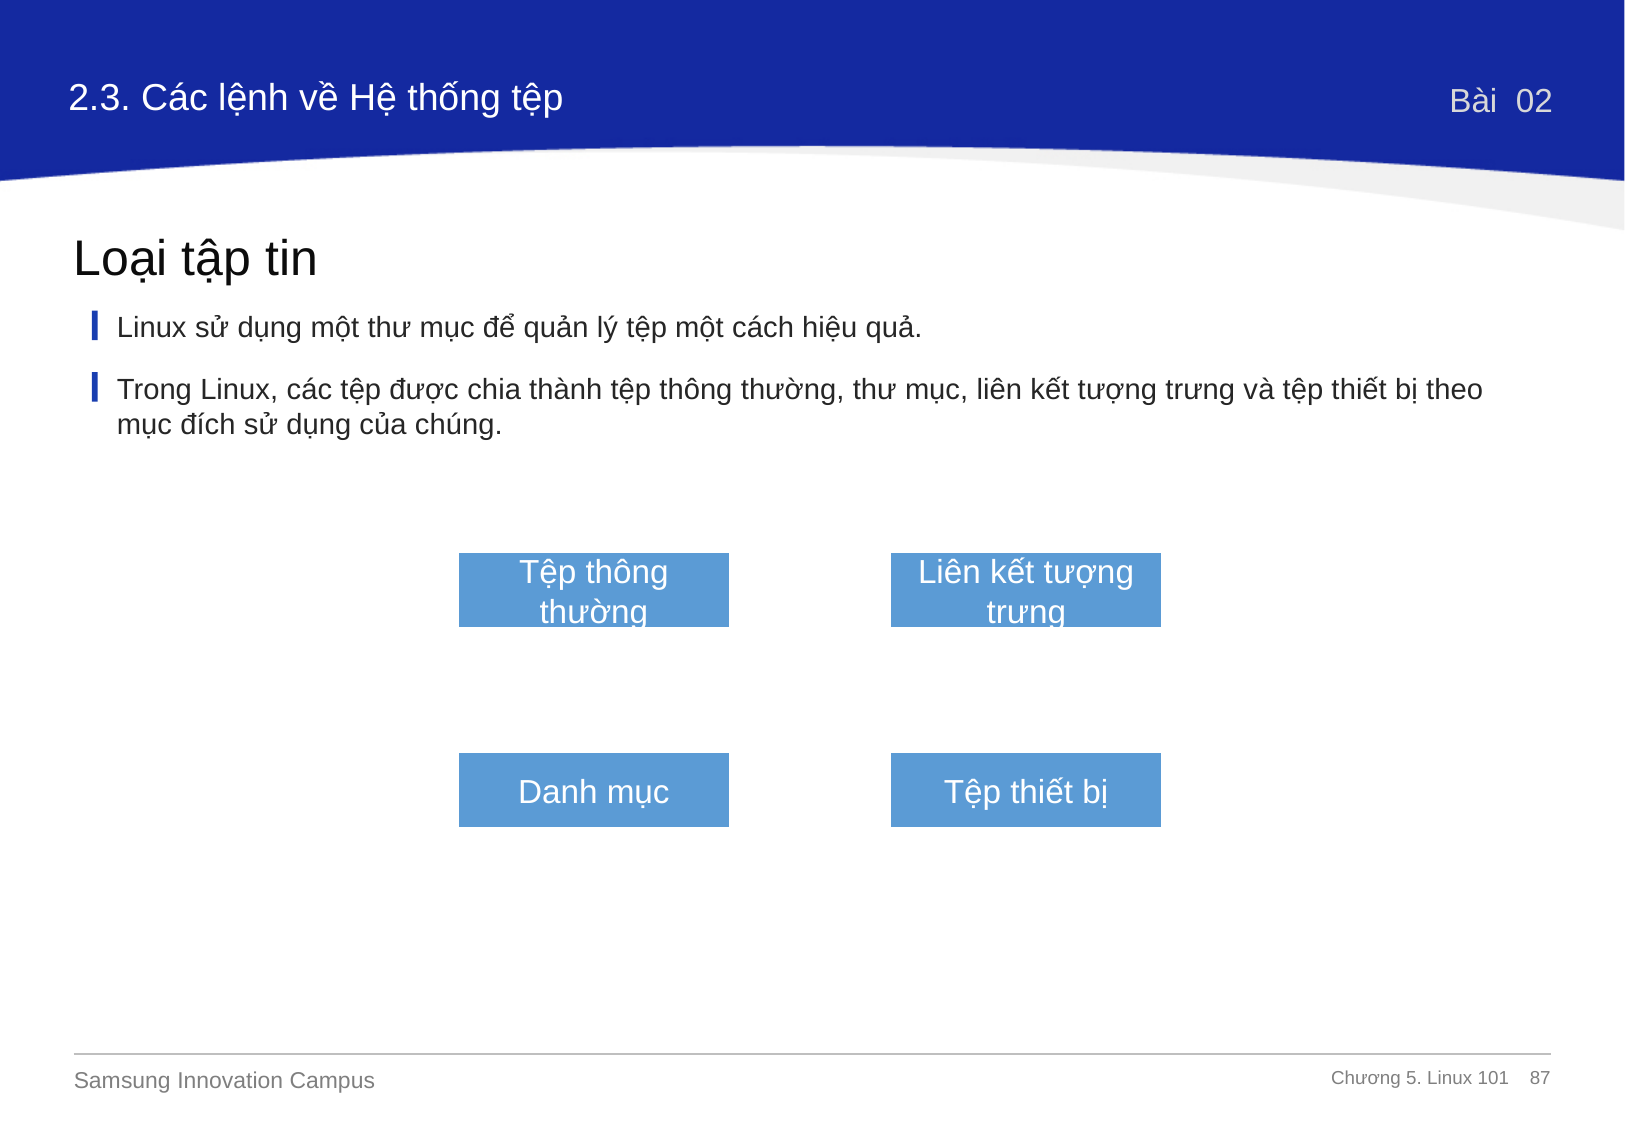

2.3. Các lệnh về Hệ thống tệp
Bài  02
Loại tập tin
Linux sử dụng một thư mục để quản lý tệp một cách hiệu quả.

Trong Linux, các tệp được chia thành tệp thông thường, thư mục, liên kết tượng trưng và tệp thiết bị theo mục đích sử dụng của chúng.

Tệp thông thường
Liên kết tượng trưng
Danh mục
Tệp thiết bị